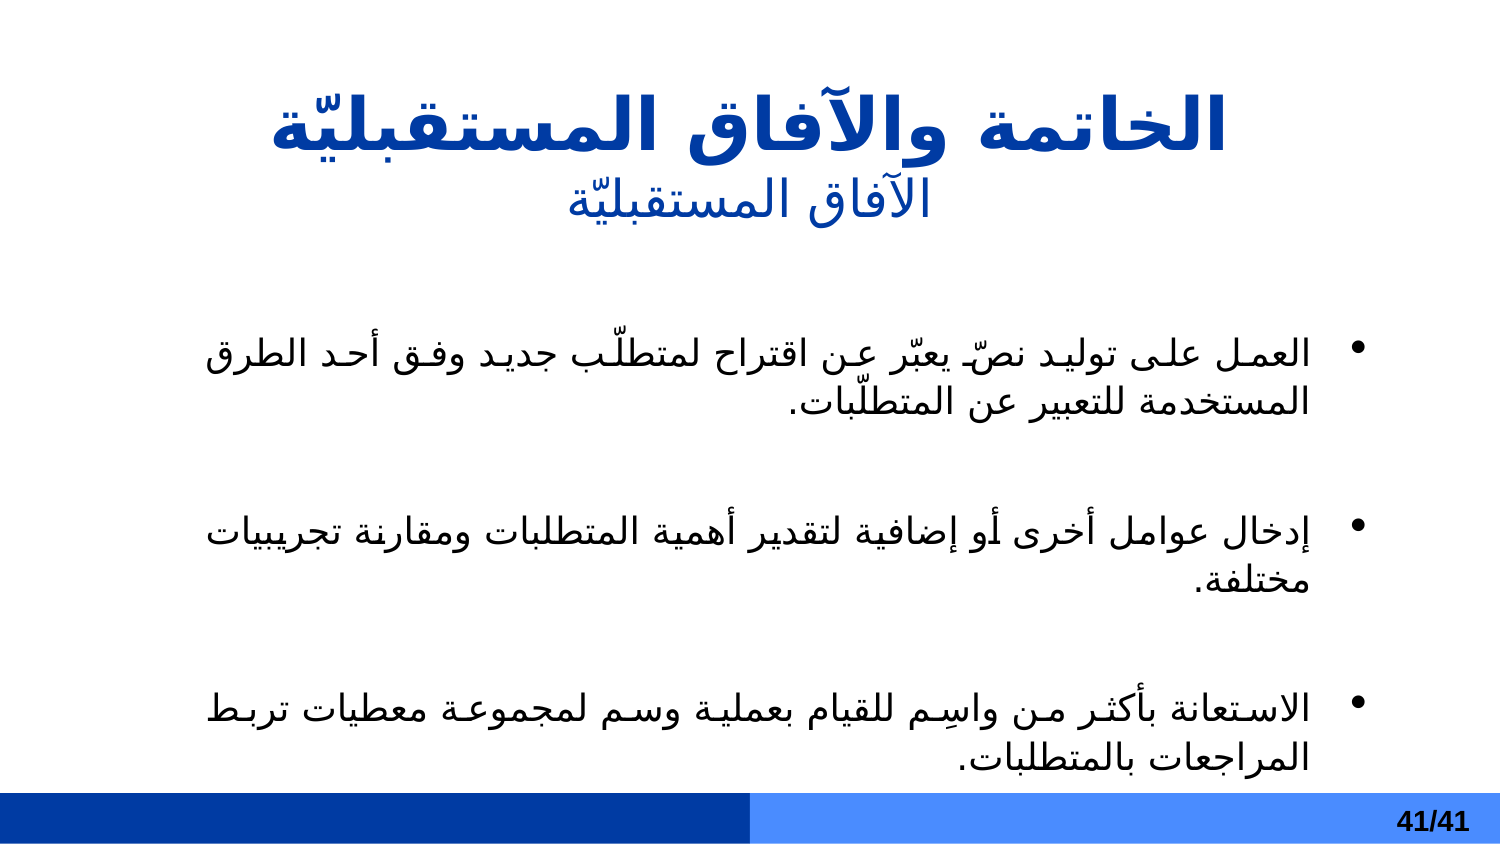

# الخاتمة والآفاق المستقبليّة الآفاق المستقبليّة
العمل على توليد نصّ يعبّر عن اقتراح لمتطلّب جديد وفق أحد الطرق المستخدمة للتعبير عن المتطلّبات.

إدخال عوامل أخرى أو إضافية لتقدير أهمية المتطلبات ومقارنة تجريبيات مختلفة.

الاستعانة بأكثر من واسِم للقيام بعملية وسم لمجموعة معطيات تربط المراجعات بالمتطلبات.

41/41